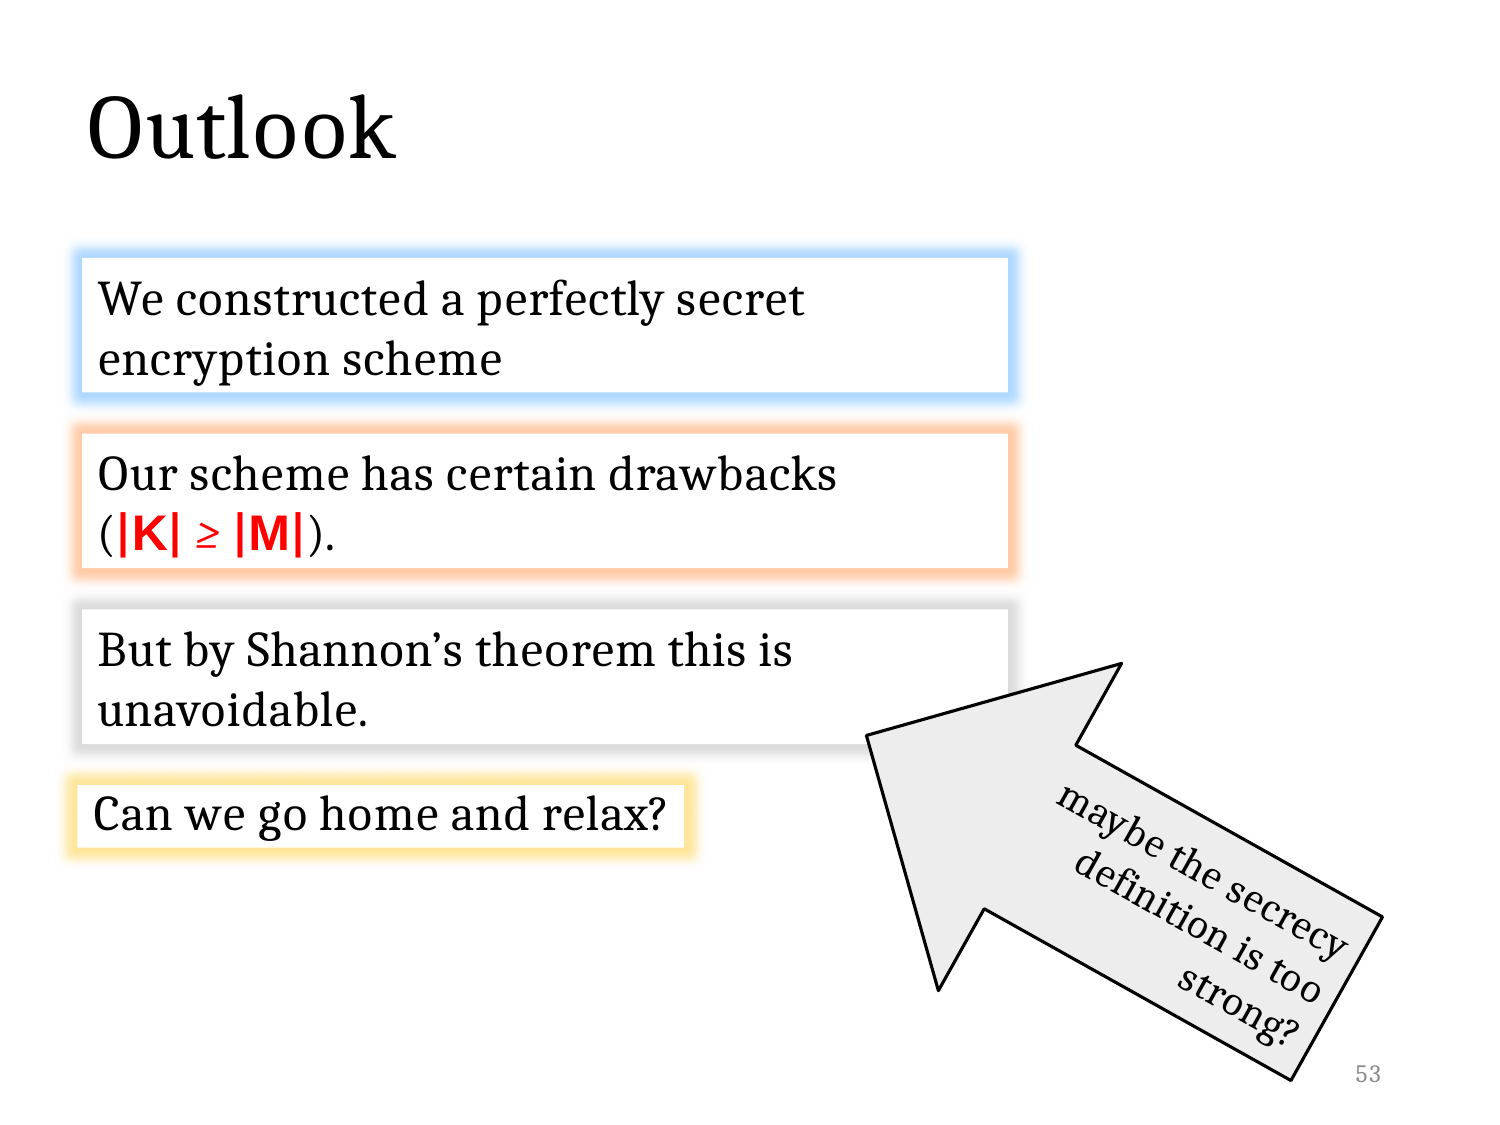

# Outlook
We constructed a perfectly secret encryption scheme
Our scheme has certain drawbacks
(|K| ≥ |M|).
But by Shannon’s theorem this is unavoidable.
maybe the secrecy definition is too strong?
Can we go home and relax?
53